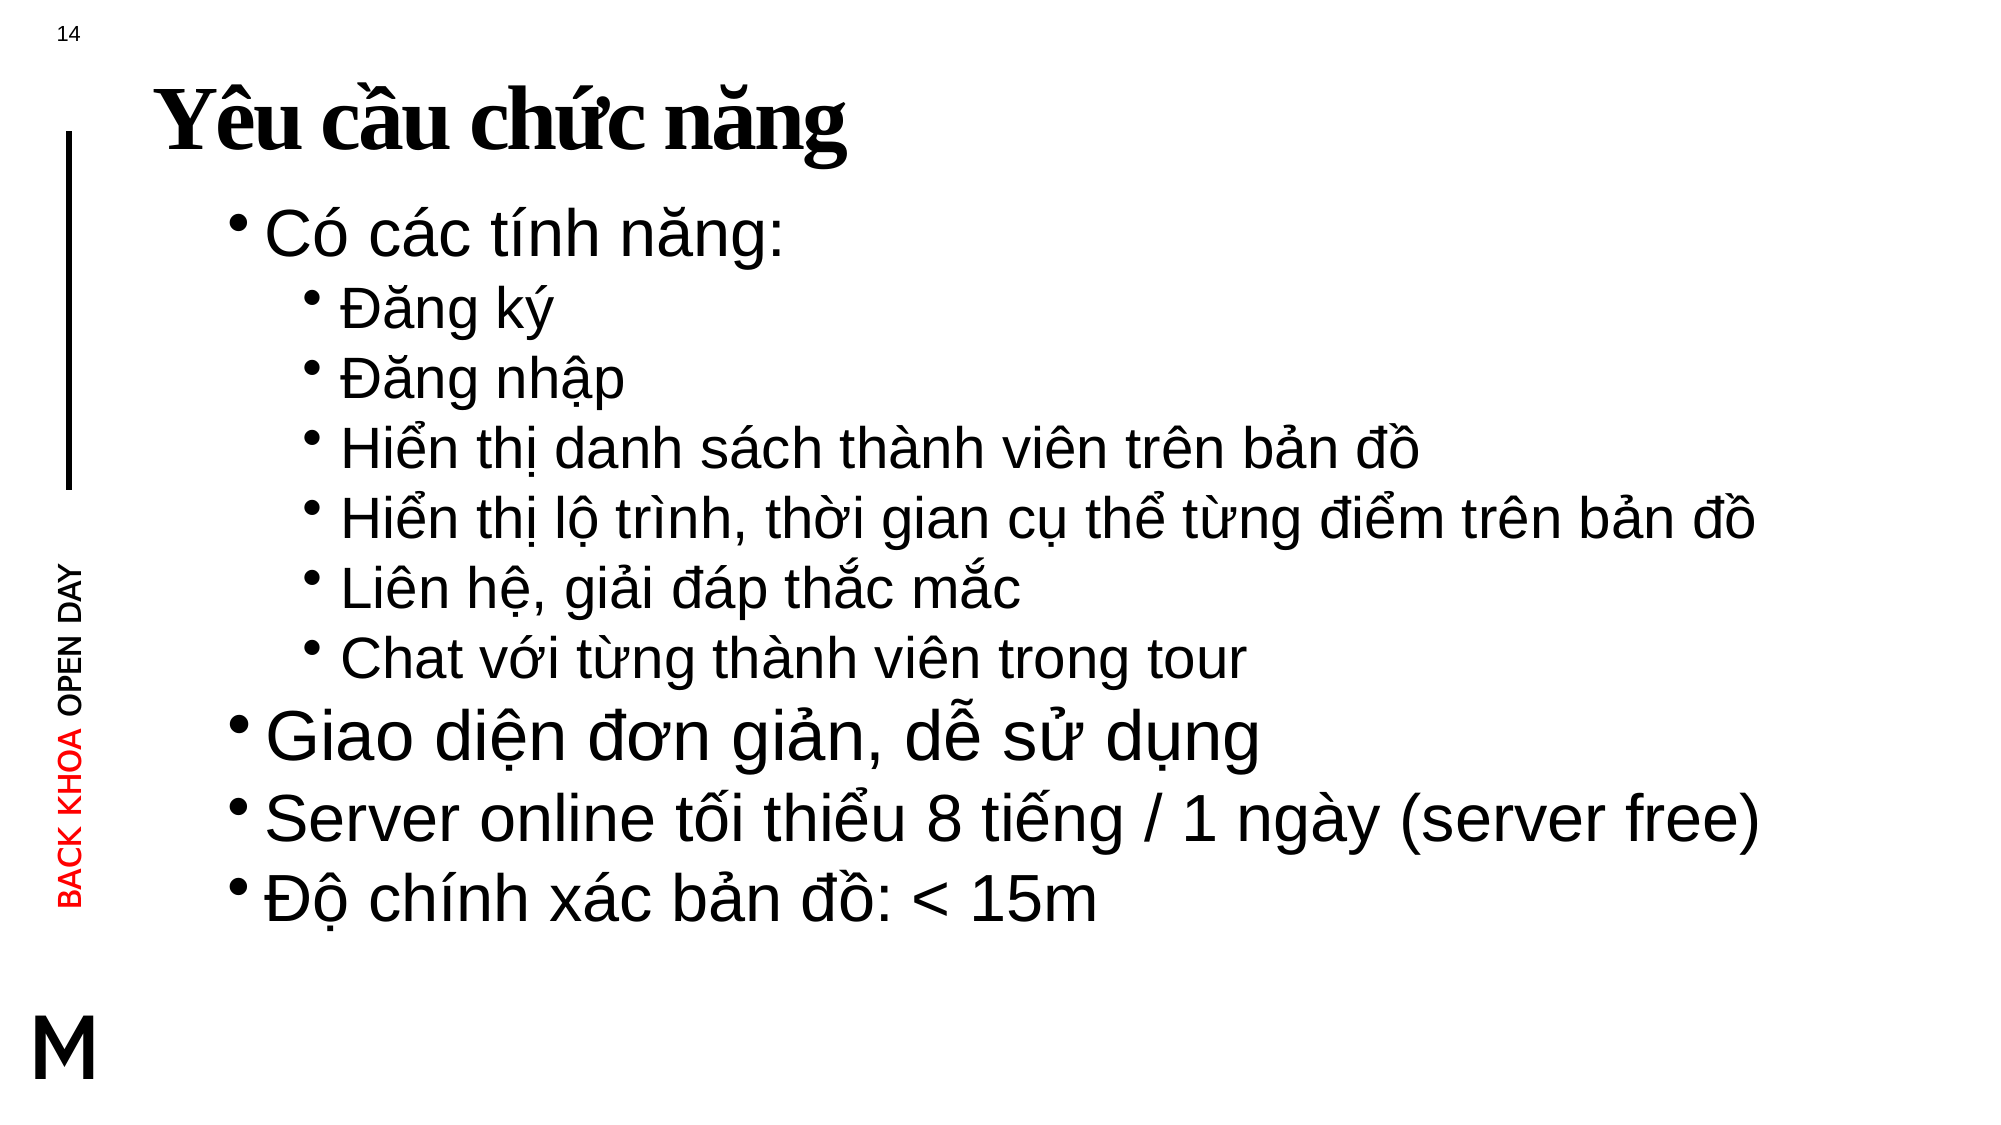

# Yêu cầu chức năng
Có các tính năng:
Đăng ký
Đăng nhập
Hiển thị danh sách thành viên trên bản đồ
Hiển thị lộ trình, thời gian cụ thể từng điểm trên bản đồ
Liên hệ, giải đáp thắc mắc
Chat với từng thành viên trong tour
Giao diện đơn giản, dễ sử dụng
Server online tối thiểu 8 tiếng / 1 ngày (server free)
Độ chính xác bản đồ: < 15m